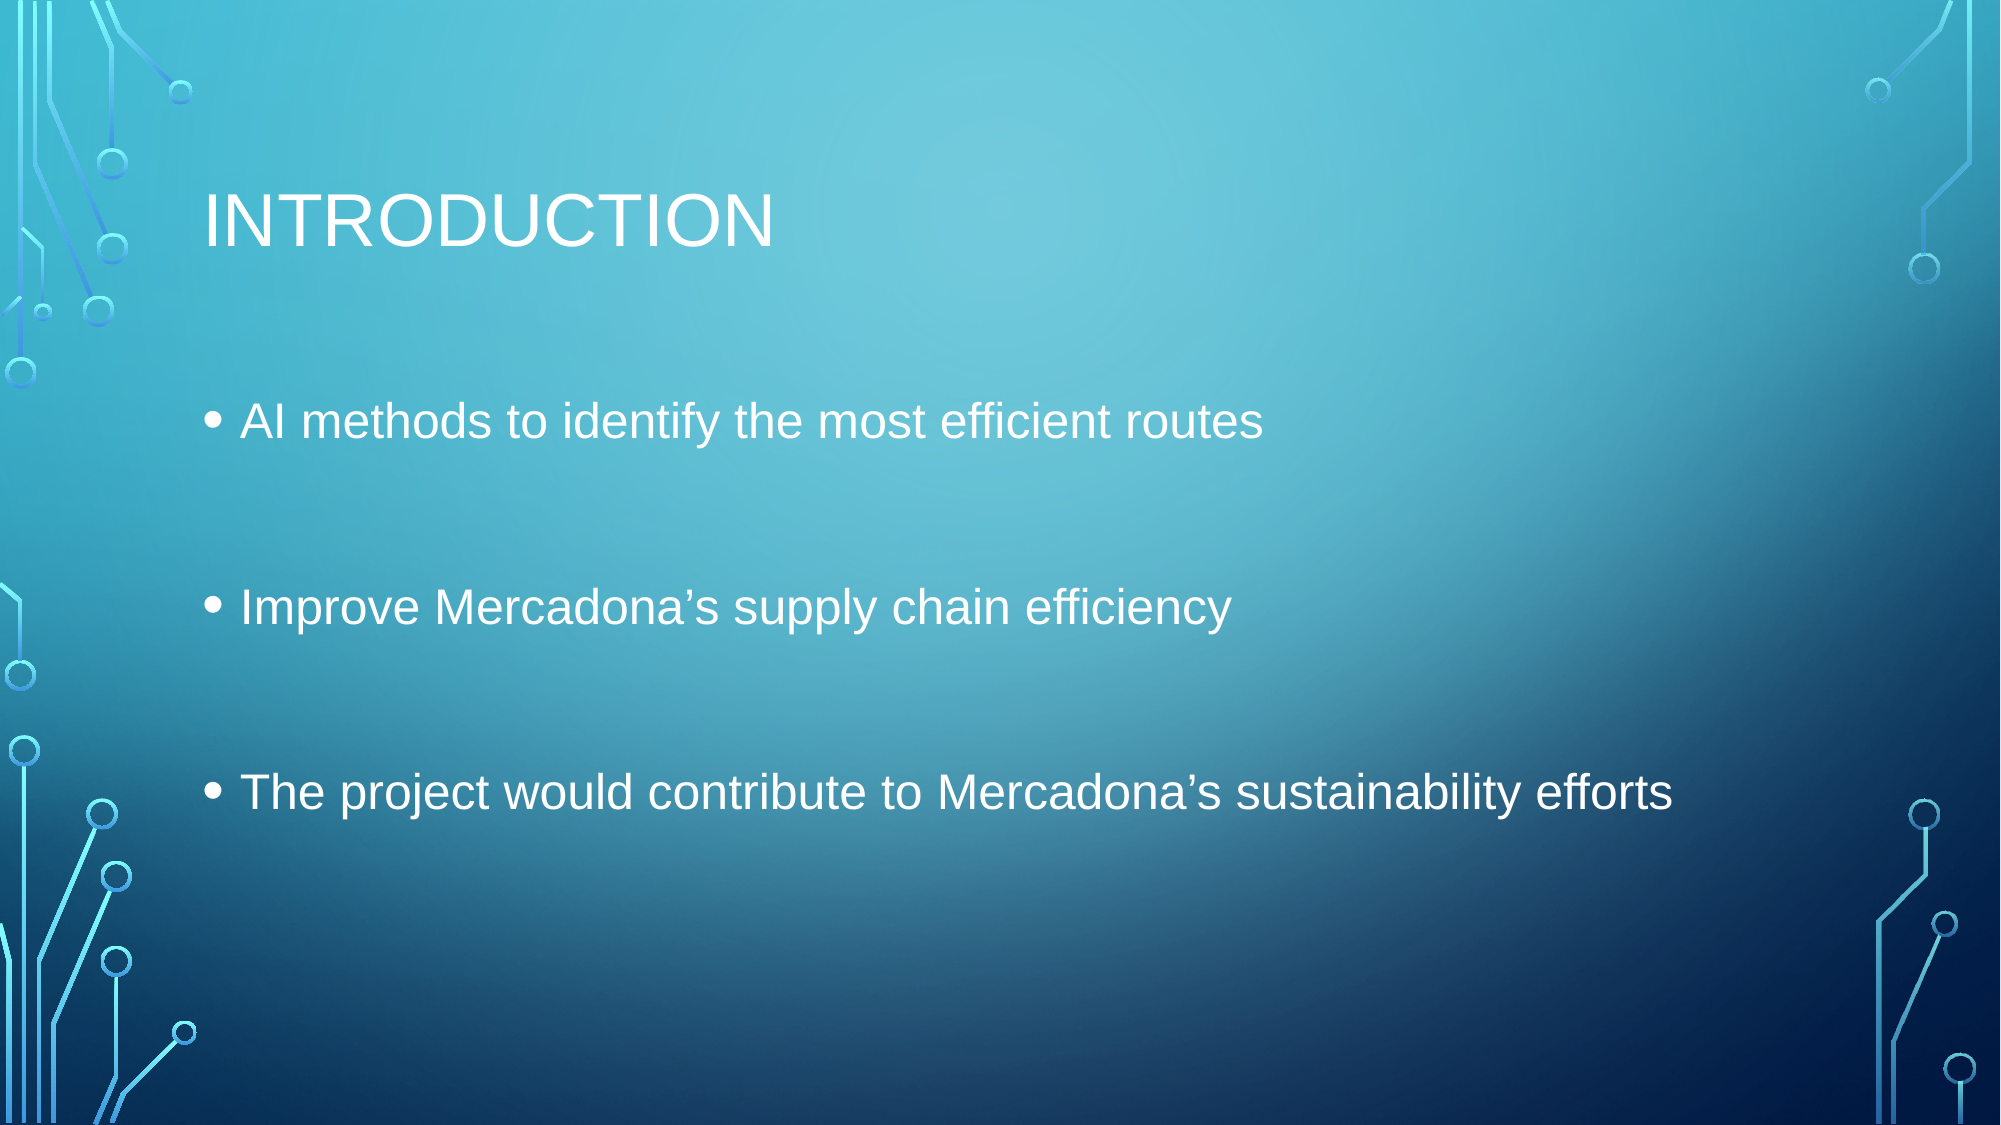

# Introduction
AI methods to identify the most efficient routes

Improve Mercadona’s supply chain efficiency

The project would contribute to Mercadona’s sustainability efforts